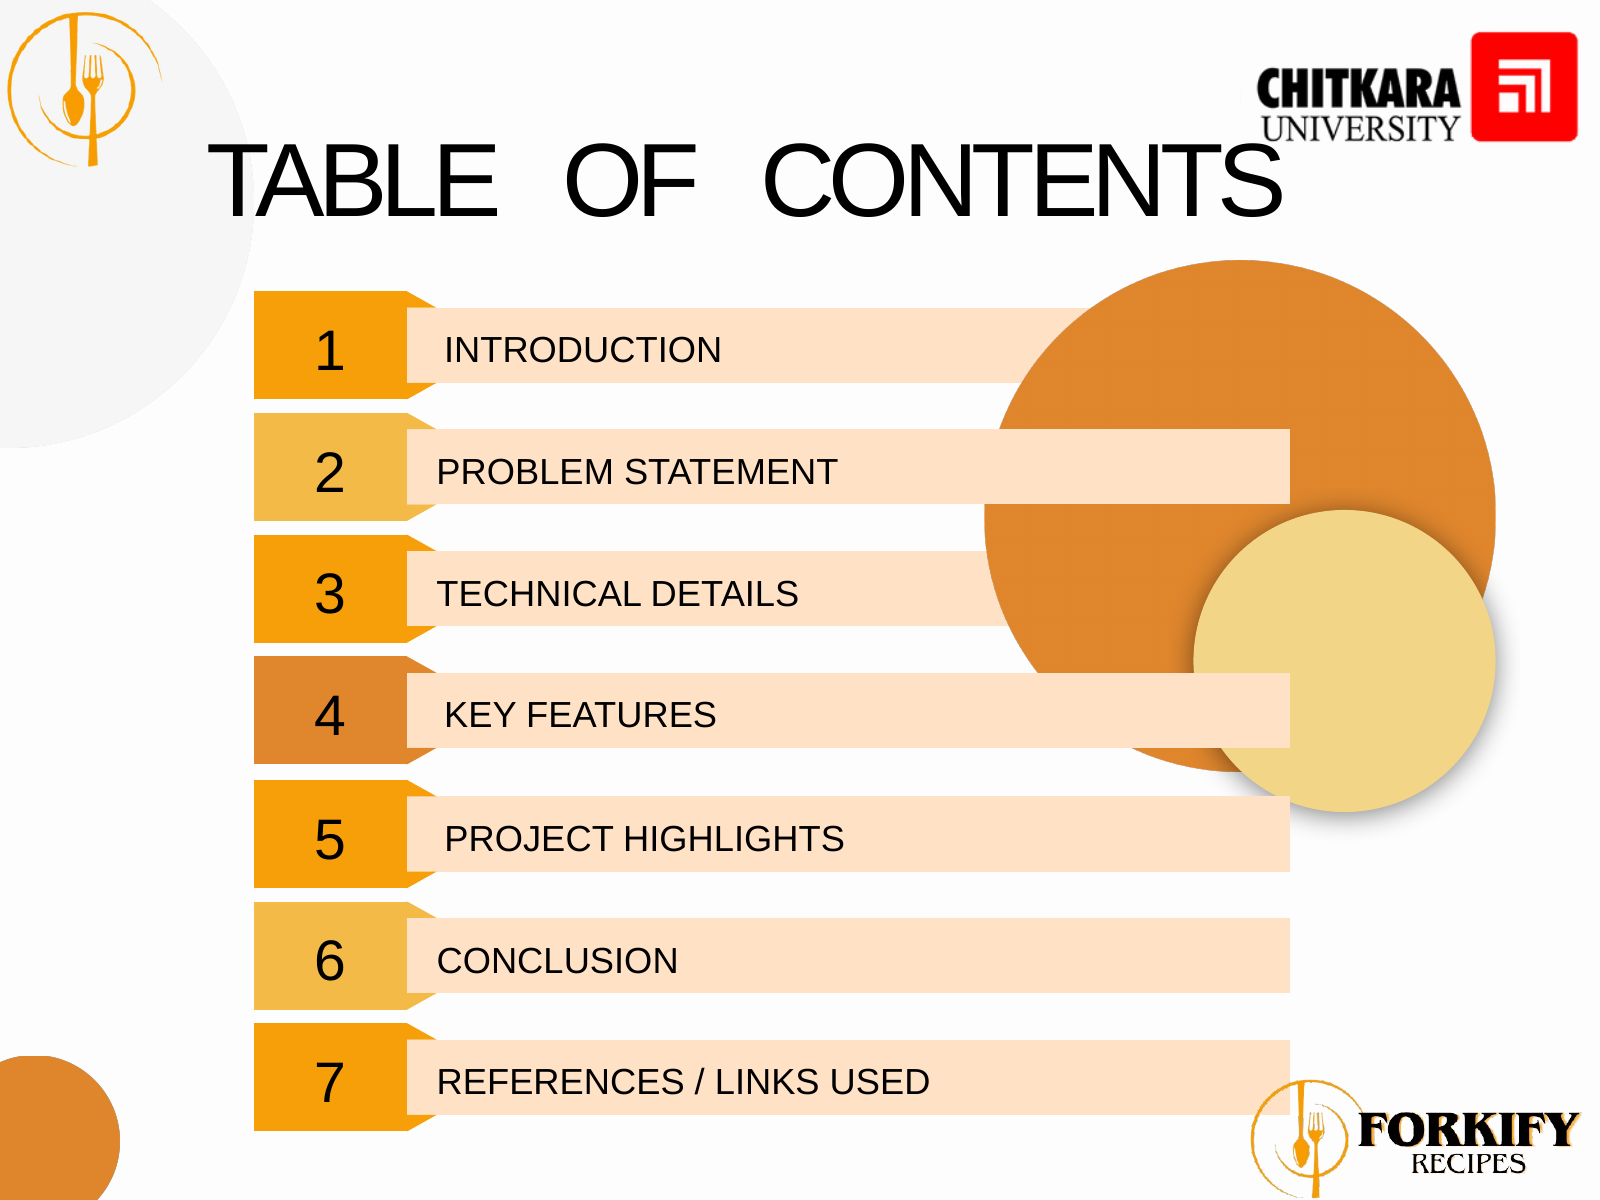

TABLE   OF   CONTENTS

1

INTRODUCTION

2

PROBLEM STATEMENT

3

TECHNICAL DETAILS

4

KEY FEATURES

5

PROJECT HIGHLIGHTS

6

CONCLUSION

7

REFERENCES / LINKS USED